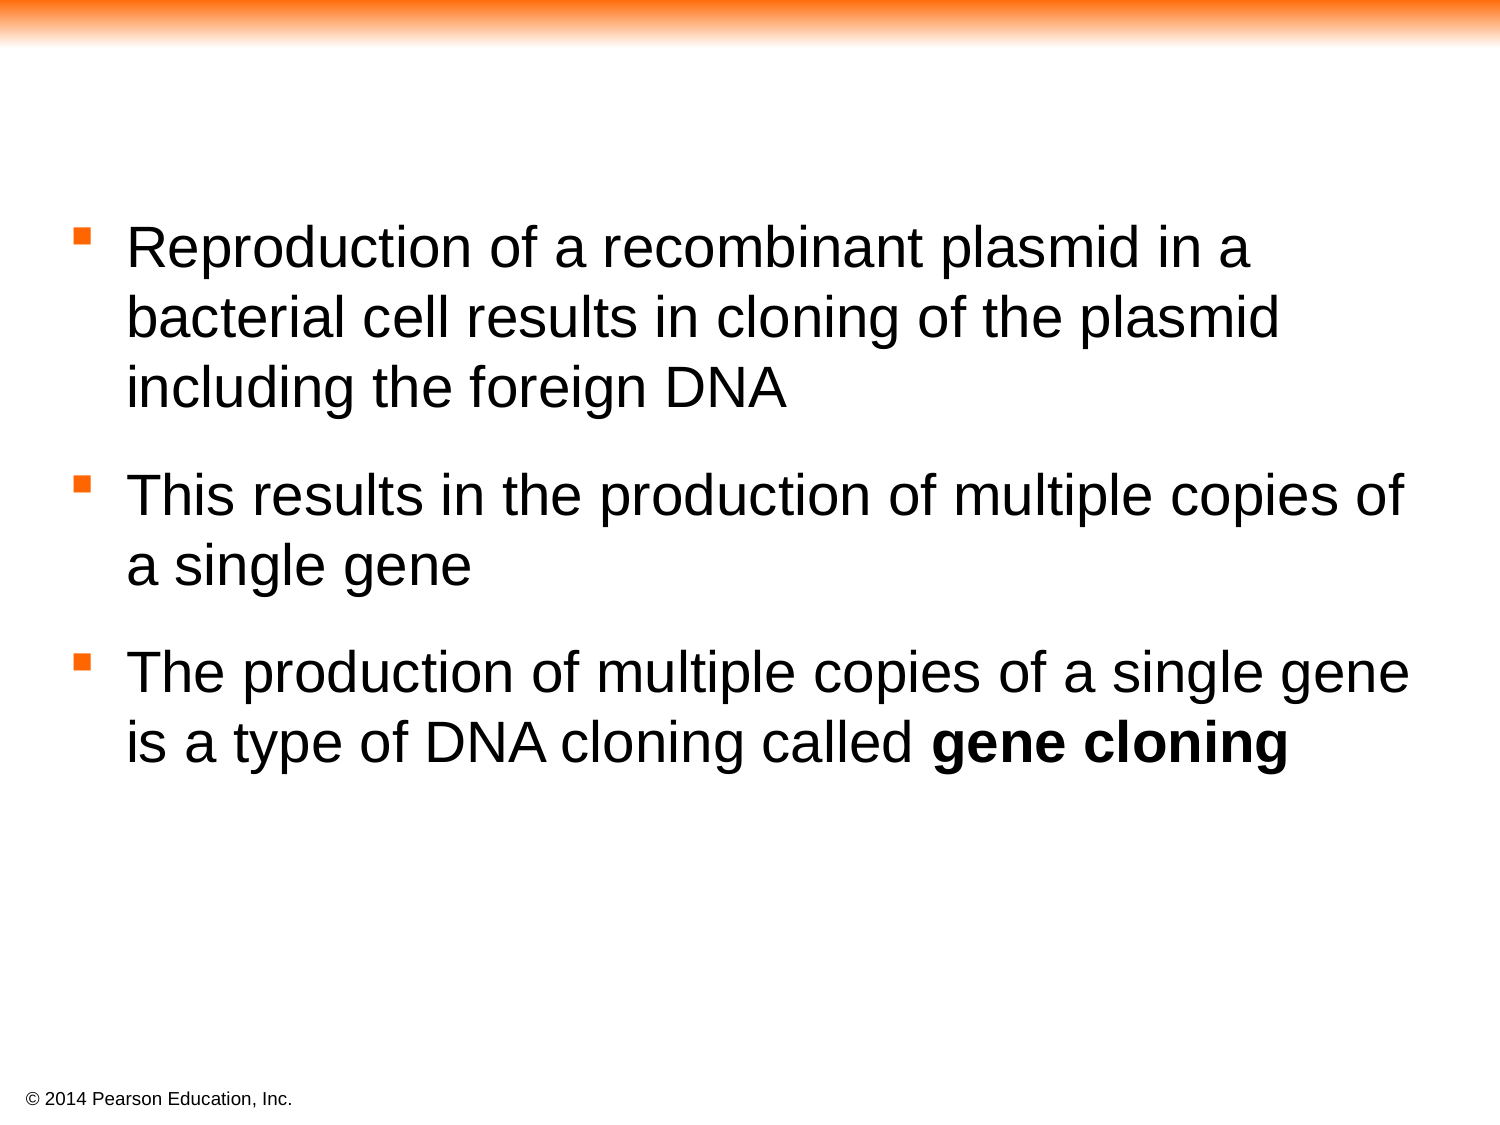

#
Reproduction of a recombinant plasmid in a bacterial cell results in cloning of the plasmid including the foreign DNA
This results in the production of multiple copies of a single gene
The production of multiple copies of a single gene is a type of DNA cloning called gene cloning